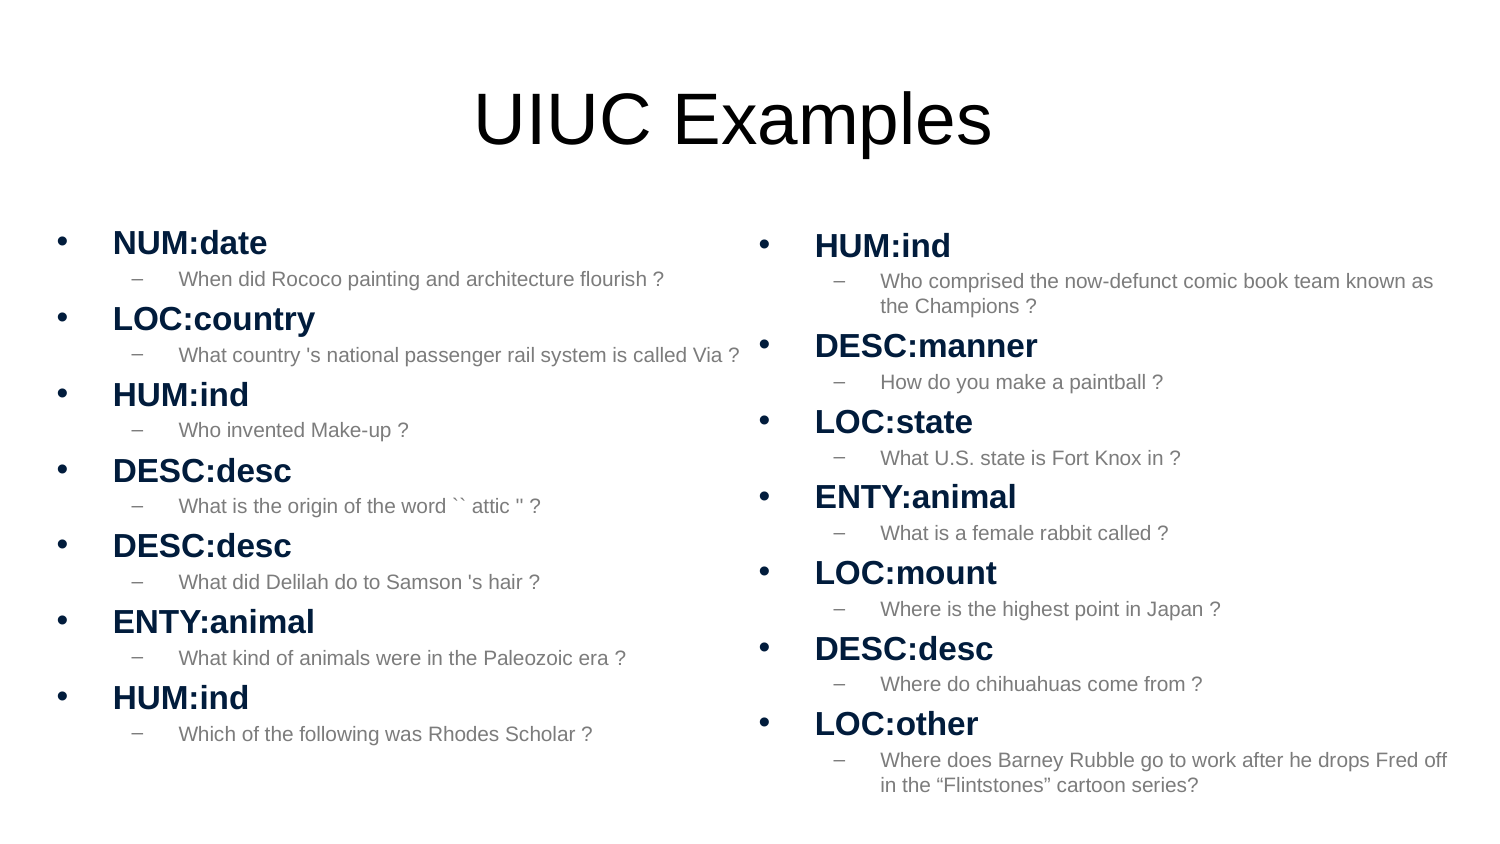

# UIUC Examples
NUM:date
When did Rococo painting and architecture flourish ?
LOC:country
What country 's national passenger rail system is called Via ?
HUM:ind
Who invented Make-up ?
DESC:desc
What is the origin of the word `` attic '' ?
DESC:desc
What did Delilah do to Samson 's hair ?
ENTY:animal
What kind of animals were in the Paleozoic era ?
HUM:ind
Which of the following was Rhodes Scholar ?
HUM:ind
Who comprised the now-defunct comic book team known as the Champions ?
DESC:manner
How do you make a paintball ?
LOC:state
What U.S. state is Fort Knox in ?
ENTY:animal
What is a female rabbit called ?
LOC:mount
Where is the highest point in Japan ?
DESC:desc
Where do chihuahuas come from ?
LOC:other
Where does Barney Rubble go to work after he drops Fred off in the “Flintstones” cartoon series?